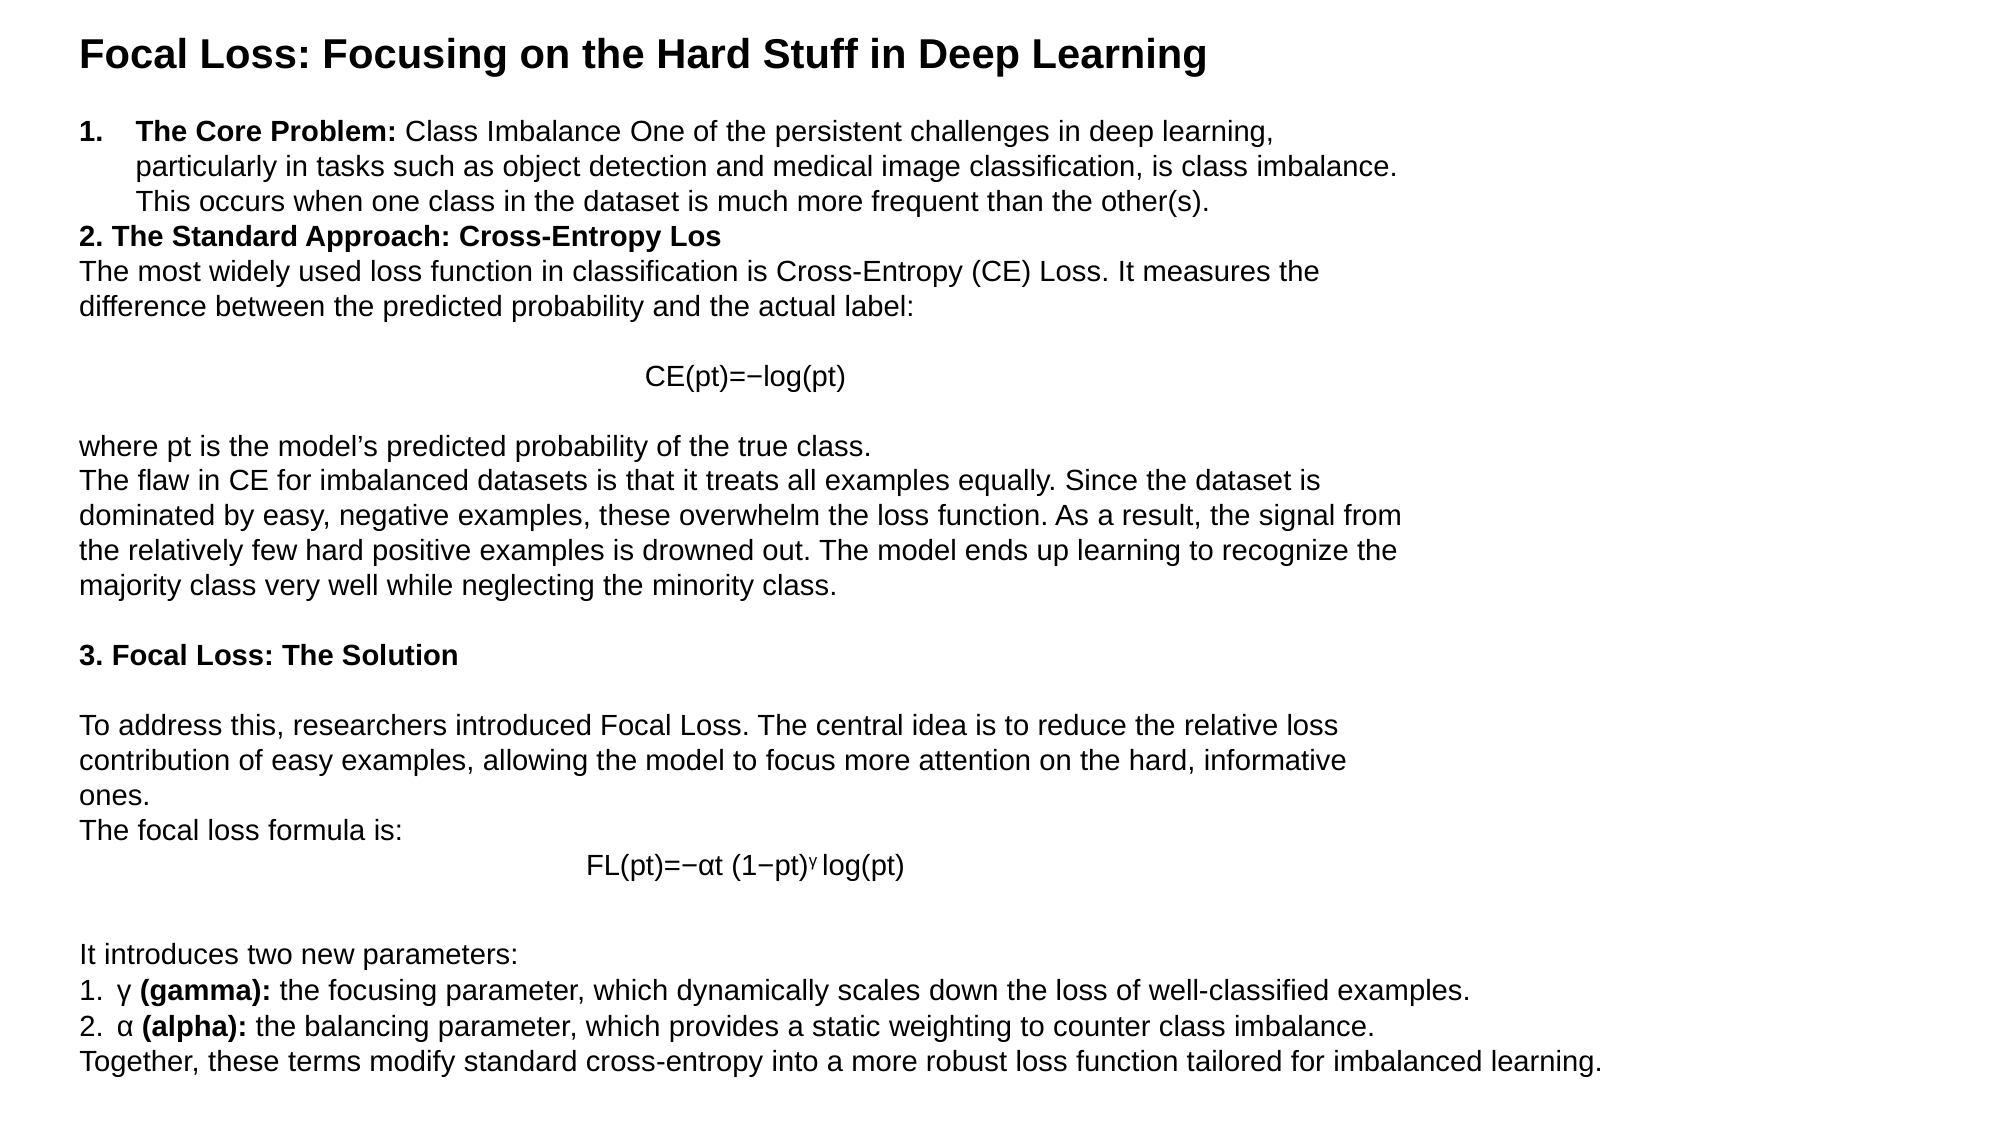

Focal Loss: Focusing on the Hard Stuff in Deep Learning

The Core Problem: Class Imbalance One of the persistent challenges in deep learning, particularly in tasks such as object detection and medical image classification, is class imbalance. This occurs when one class in the dataset is much more frequent than the other(s).
2. The Standard Approach: Cross-Entropy Los
The most widely used loss function in classification is Cross-Entropy (CE) Loss. It measures the difference between the predicted probability and the actual label:

CE(pt​)=−log(pt​)

where pt​ is the model’s predicted probability of the true class.
The flaw in CE for imbalanced datasets is that it treats all examples equally. Since the dataset is dominated by easy, negative examples, these overwhelm the loss function. As a result, the signal from the relatively few hard positive examples is drowned out. The model ends up learning to recognize the majority class very well while neglecting the minority class.

3. Focal Loss: The Solution

To address this, researchers introduced Focal Loss. The central idea is to reduce the relative loss contribution of easy examples, allowing the model to focus more attention on the hard, informative ones.
The focal loss formula is:
FL(pt​)=−αt ​(1−pt​)γ log(pt​)

It introduces two new parameters:​
γ (gamma): the focusing parameter, which dynamically scales down the loss of well-classified examples.​
α (alpha): the balancing parameter, which provides a static weighting to counter class imbalance.​
Together, these terms modify standard cross-entropy into a more robust loss function tailored for imbalanced learning.​
​